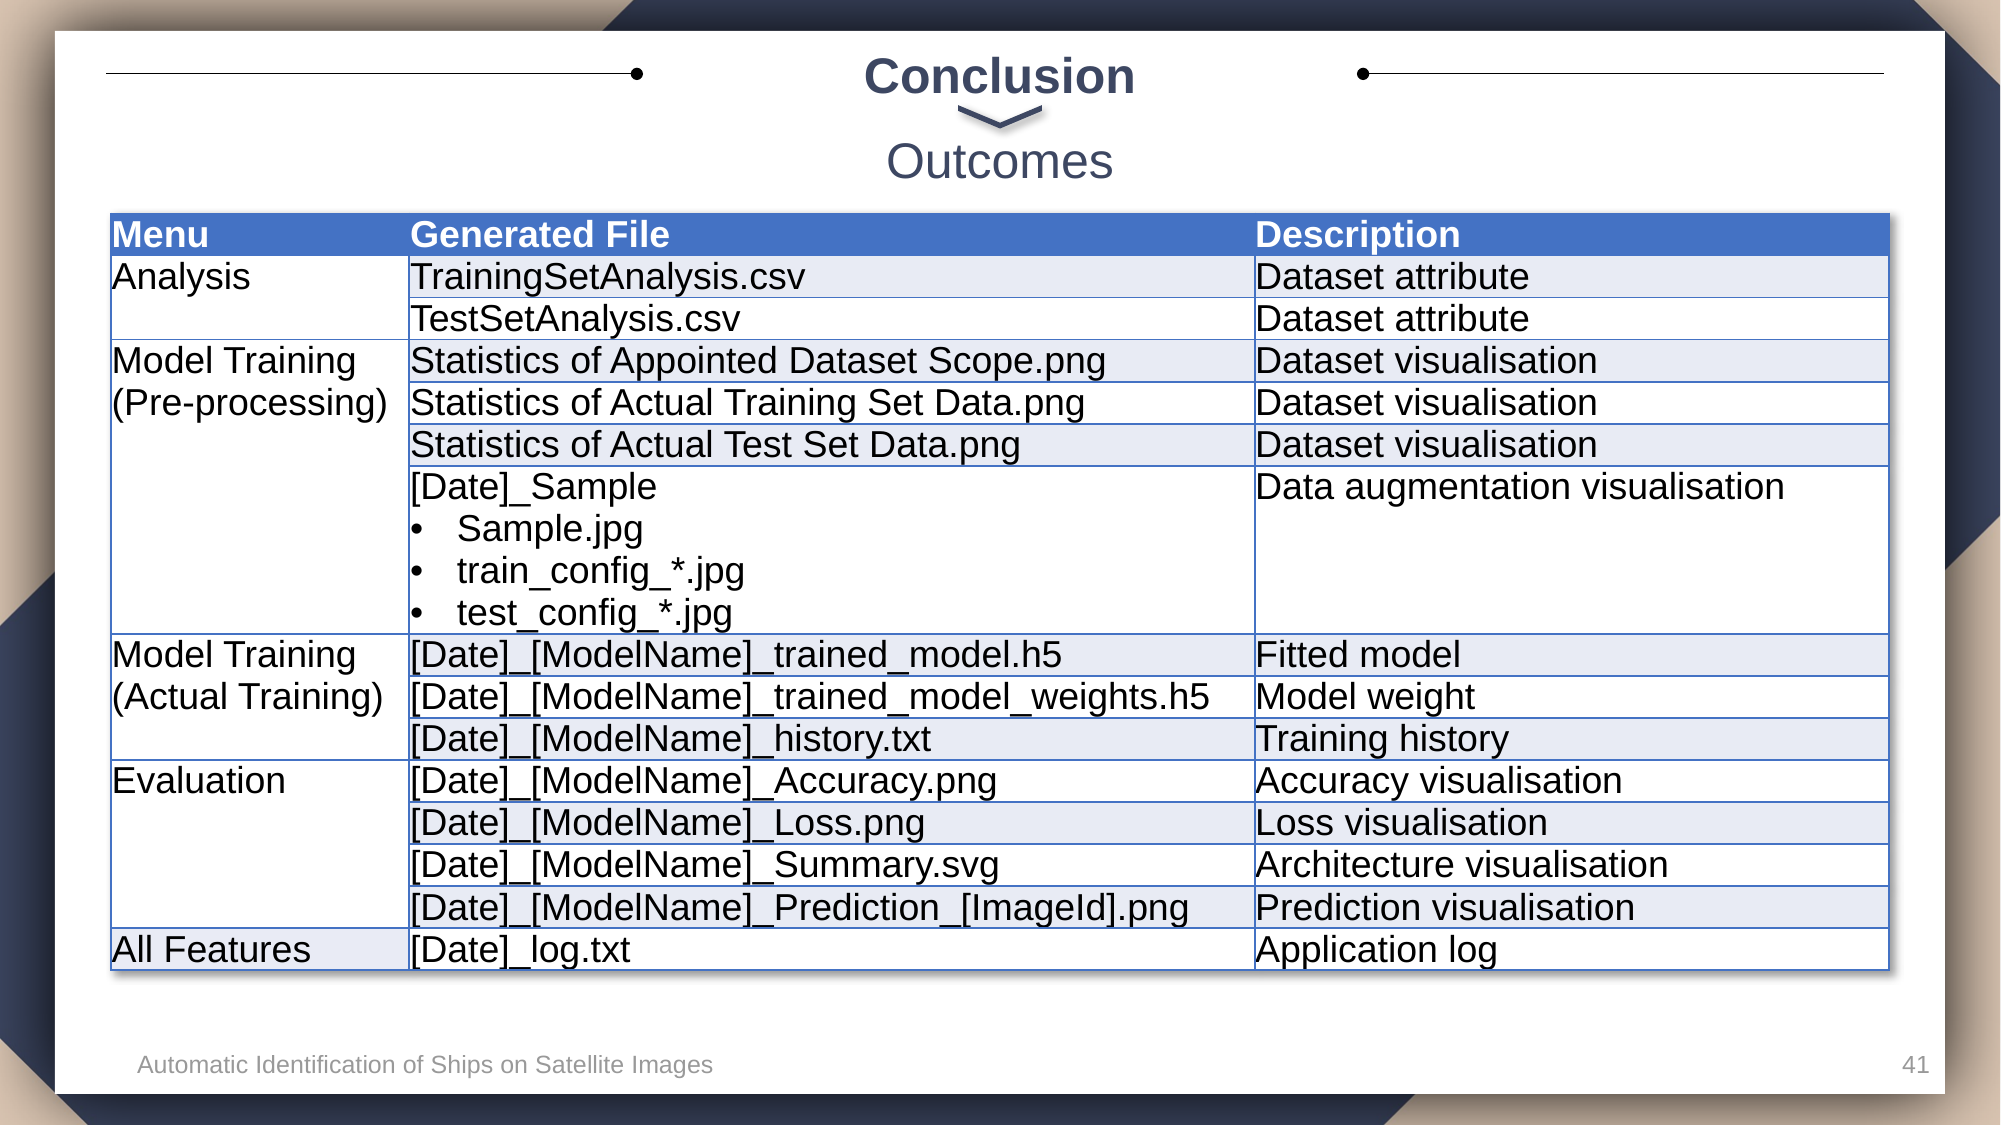

# Conclusion
Outcomes
| Menu | Generated File | Description |
| --- | --- | --- |
| Analysis | TrainingSetAnalysis.csv | Dataset attribute |
|  | TestSetAnalysis.csv | Dataset attribute |
| Model Training (Pre-processing) | Statistics of Appointed Dataset Scope.png | Dataset visualisation |
|  | Statistics of Actual Training Set Data.png | Dataset visualisation |
|  | Statistics of Actual Test Set Data.png | Dataset visualisation |
|  | [Date]\_Sample Sample.jpg train\_config\_\*.jpg test\_config\_\*.jpg | Data augmentation visualisation |
| Model Training (Actual Training) | [Date]\_[ModelName]\_trained\_model.h5 | Fitted model |
|  | [Date]\_[ModelName]\_trained\_model\_weights.h5 | Model weight |
|  | [Date]\_[ModelName]\_history.txt | Training history |
| Evaluation | [Date]\_[ModelName]\_Accuracy.png | Accuracy visualisation |
|  | [Date]\_[ModelName]\_Loss.png | Loss visualisation |
|  | [Date]\_[ModelName]\_Summary.svg | Architecture visualisation |
|  | [Date]\_[ModelName]\_Prediction\_[ImageId].png | Prediction visualisation |
| All Features | [Date]\_log.txt | Application log |
Automatic Identification of Ships on Satellite Images
41